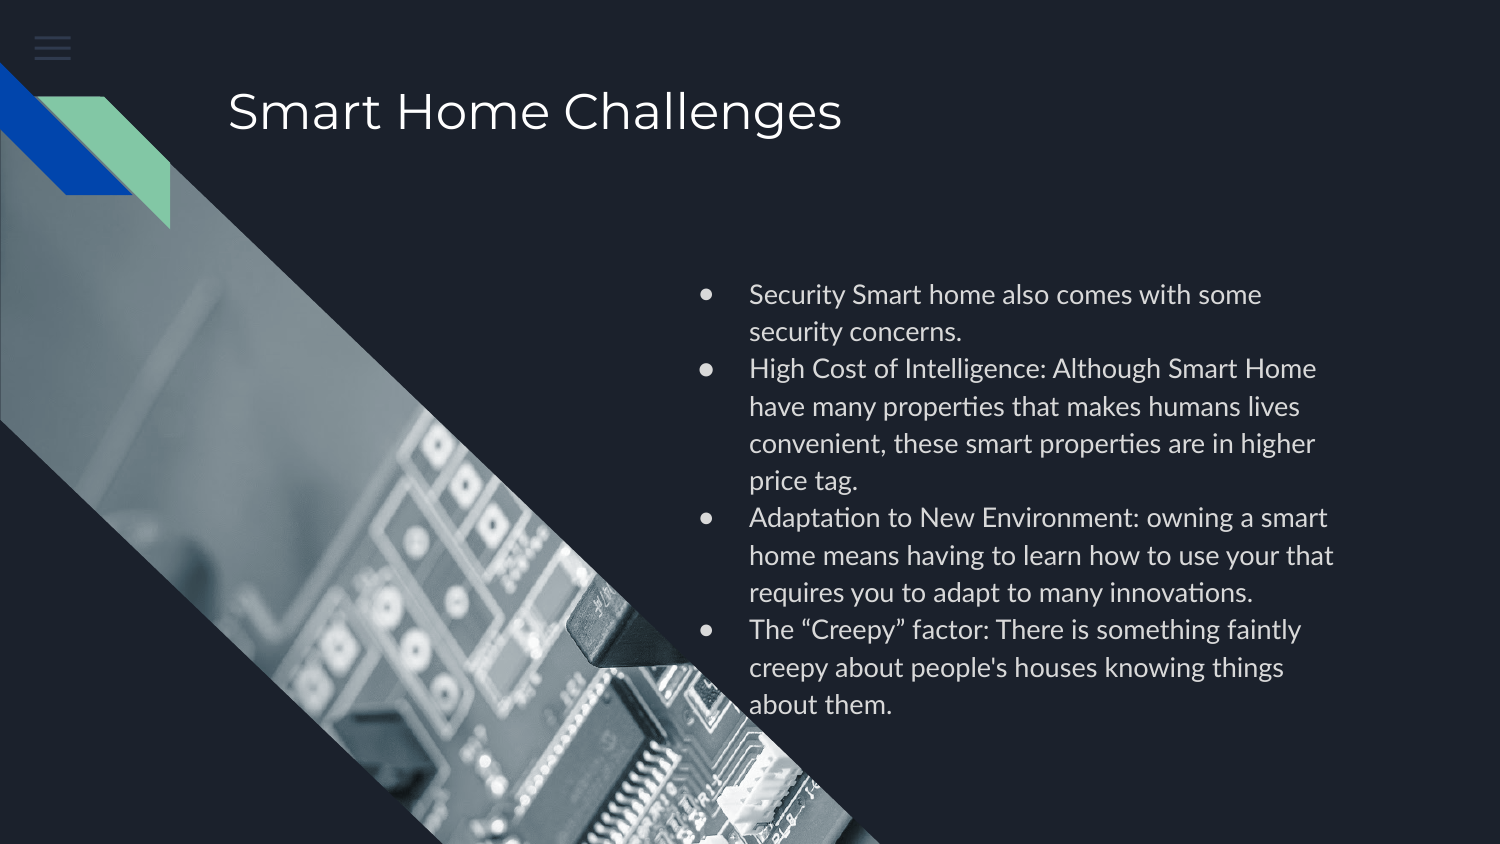

# Smart Home Challenges
Security Smart home also comes with some security concerns.
High Cost of Intelligence: Although Smart Home have many properties that makes humans lives convenient, these smart properties are in higher price tag.
Adaptation to New Environment: owning a smart home means having to learn how to use your that requires you to adapt to many innovations.
The “Creepy” factor: There is something faintly creepy about people's houses knowing things about them.